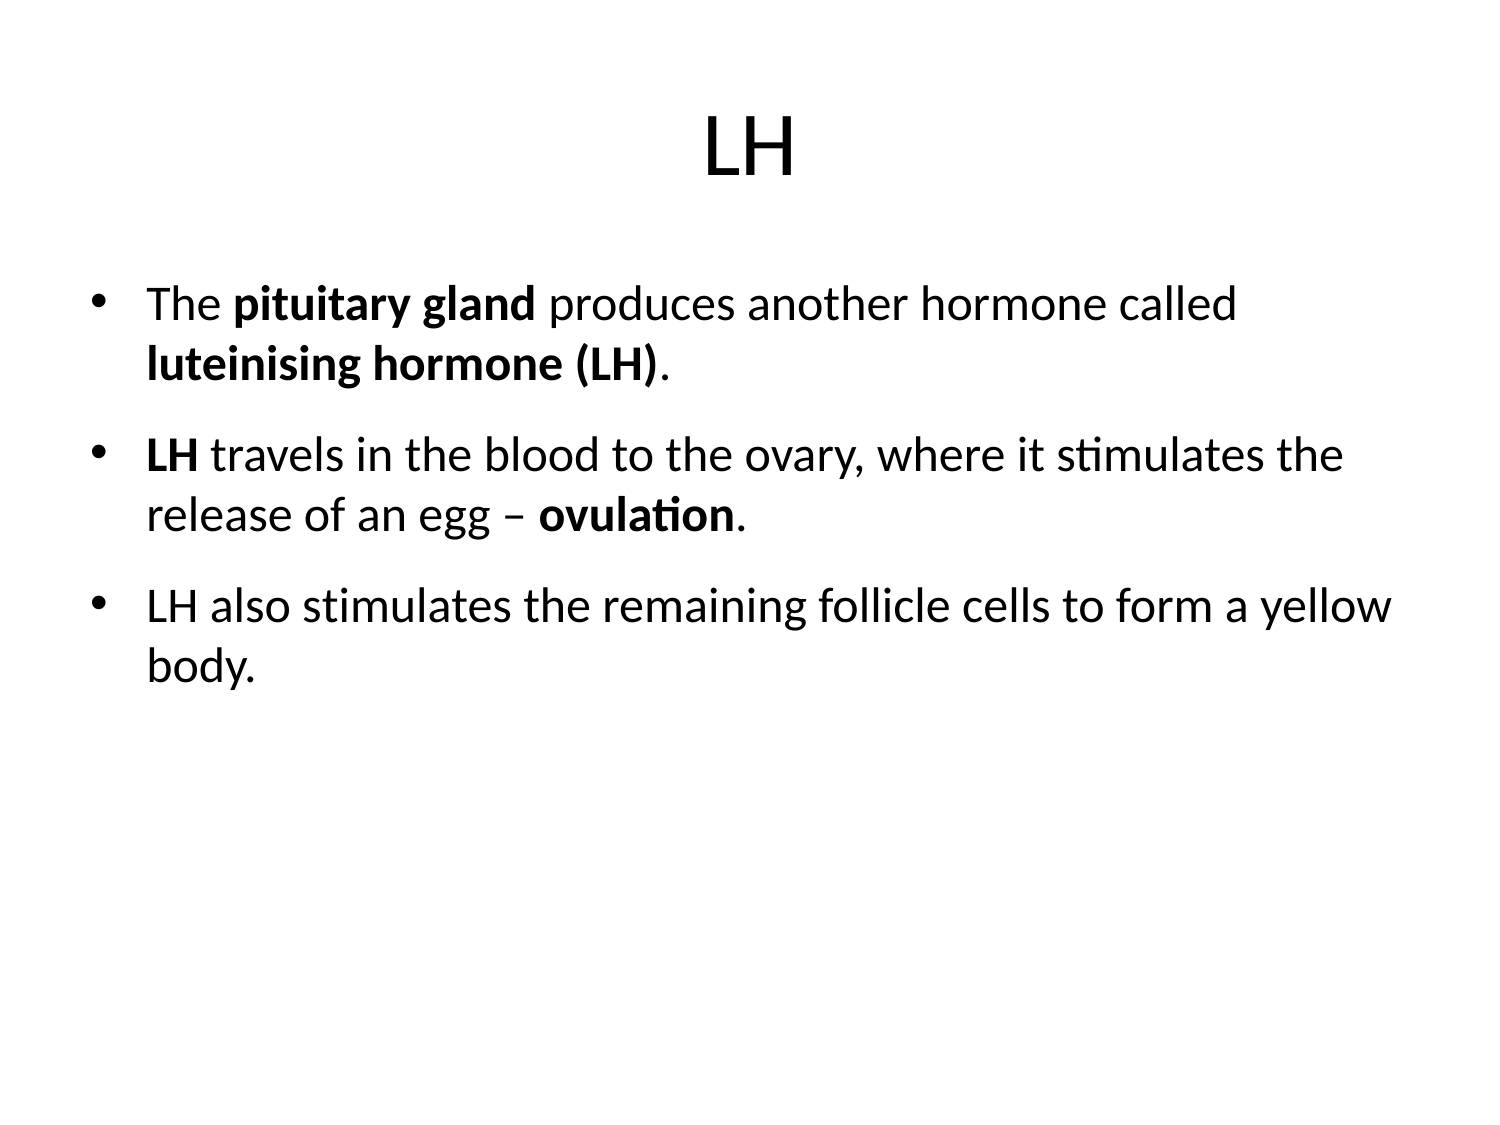

# LH
The pituitary gland produces another hormone called luteinising hormone (LH).
LH travels in the blood to the ovary, where it stimulates the release of an egg – ovulation.
LH also stimulates the remaining follicle cells to form a yellow body.